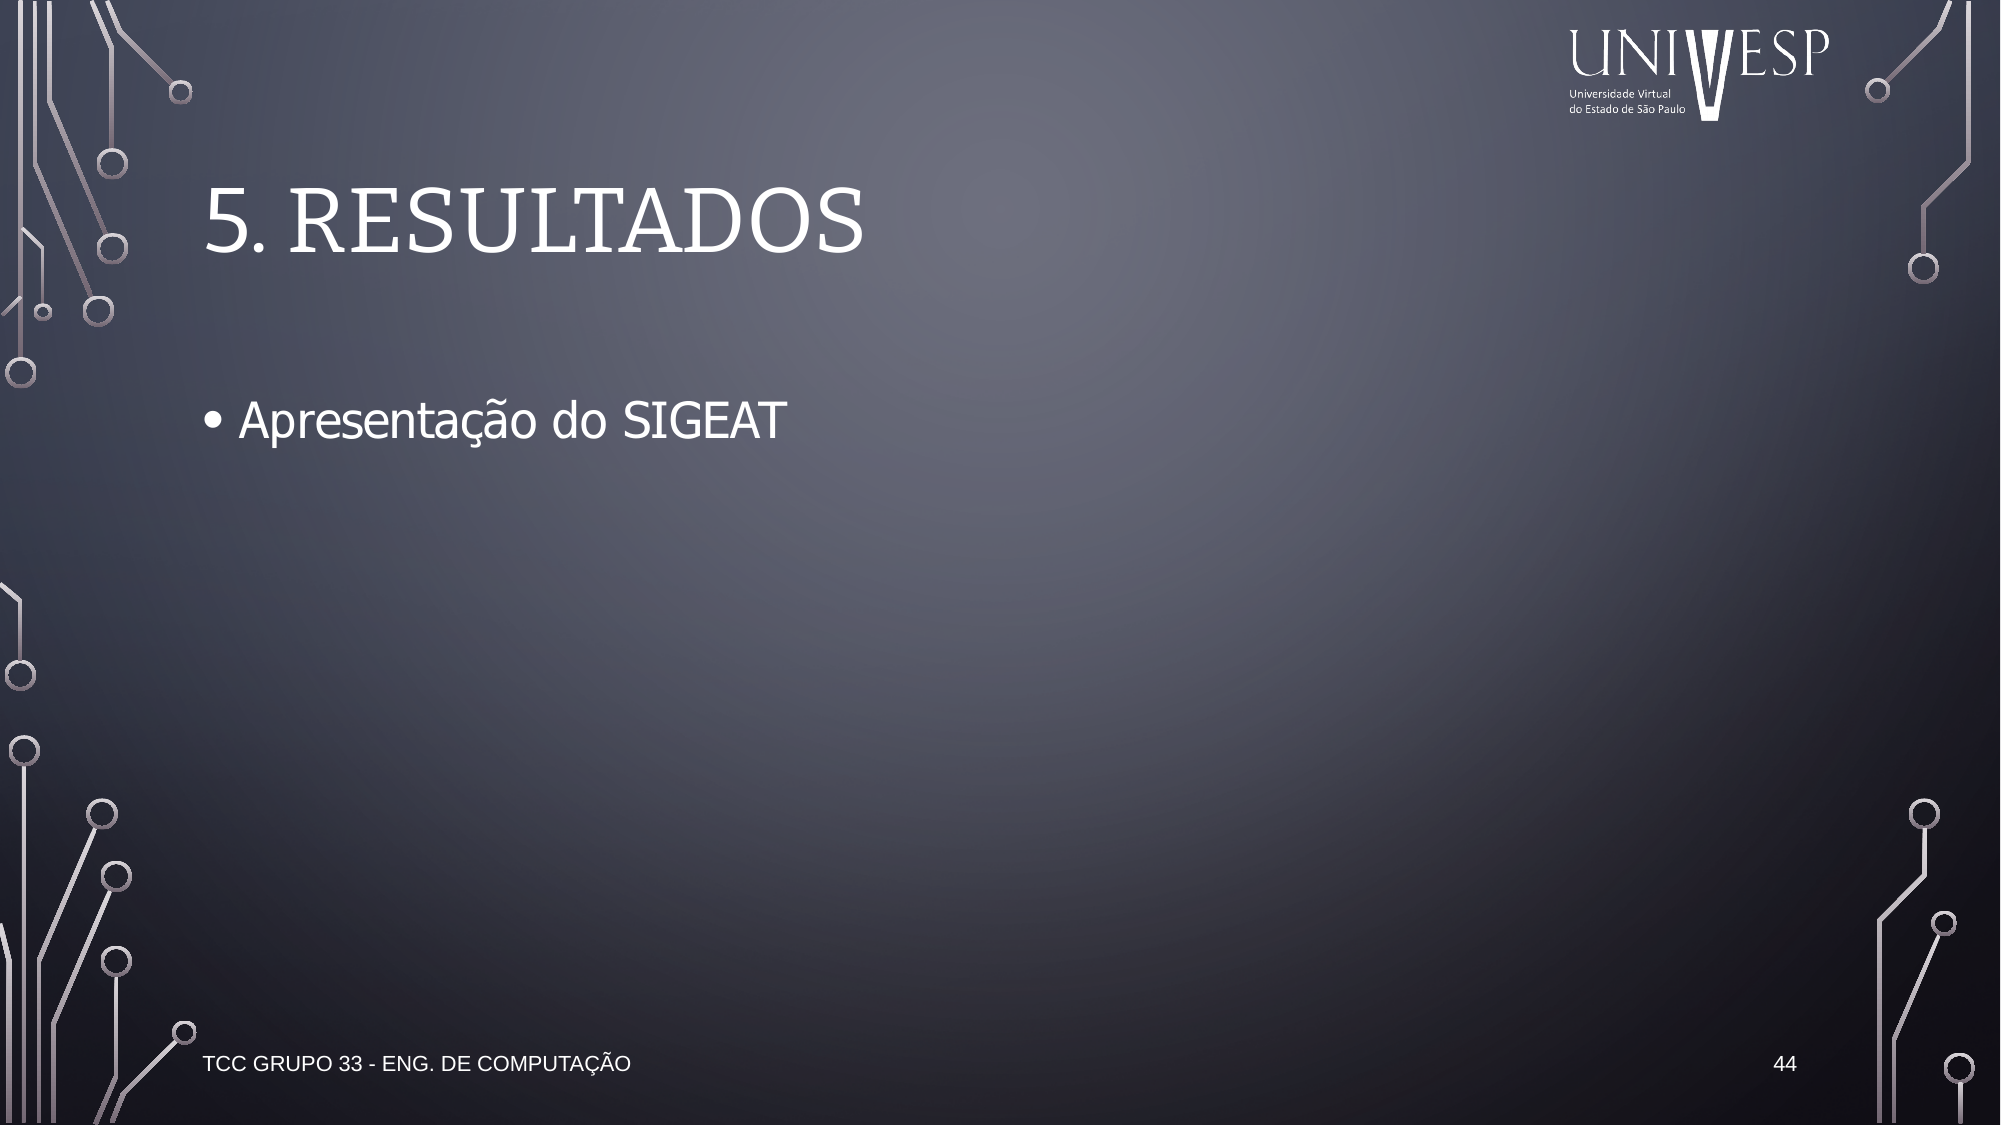

# 5. Resultados
Apresentação do SIGEAT
44
TCC Grupo 33 - Eng. de Computação